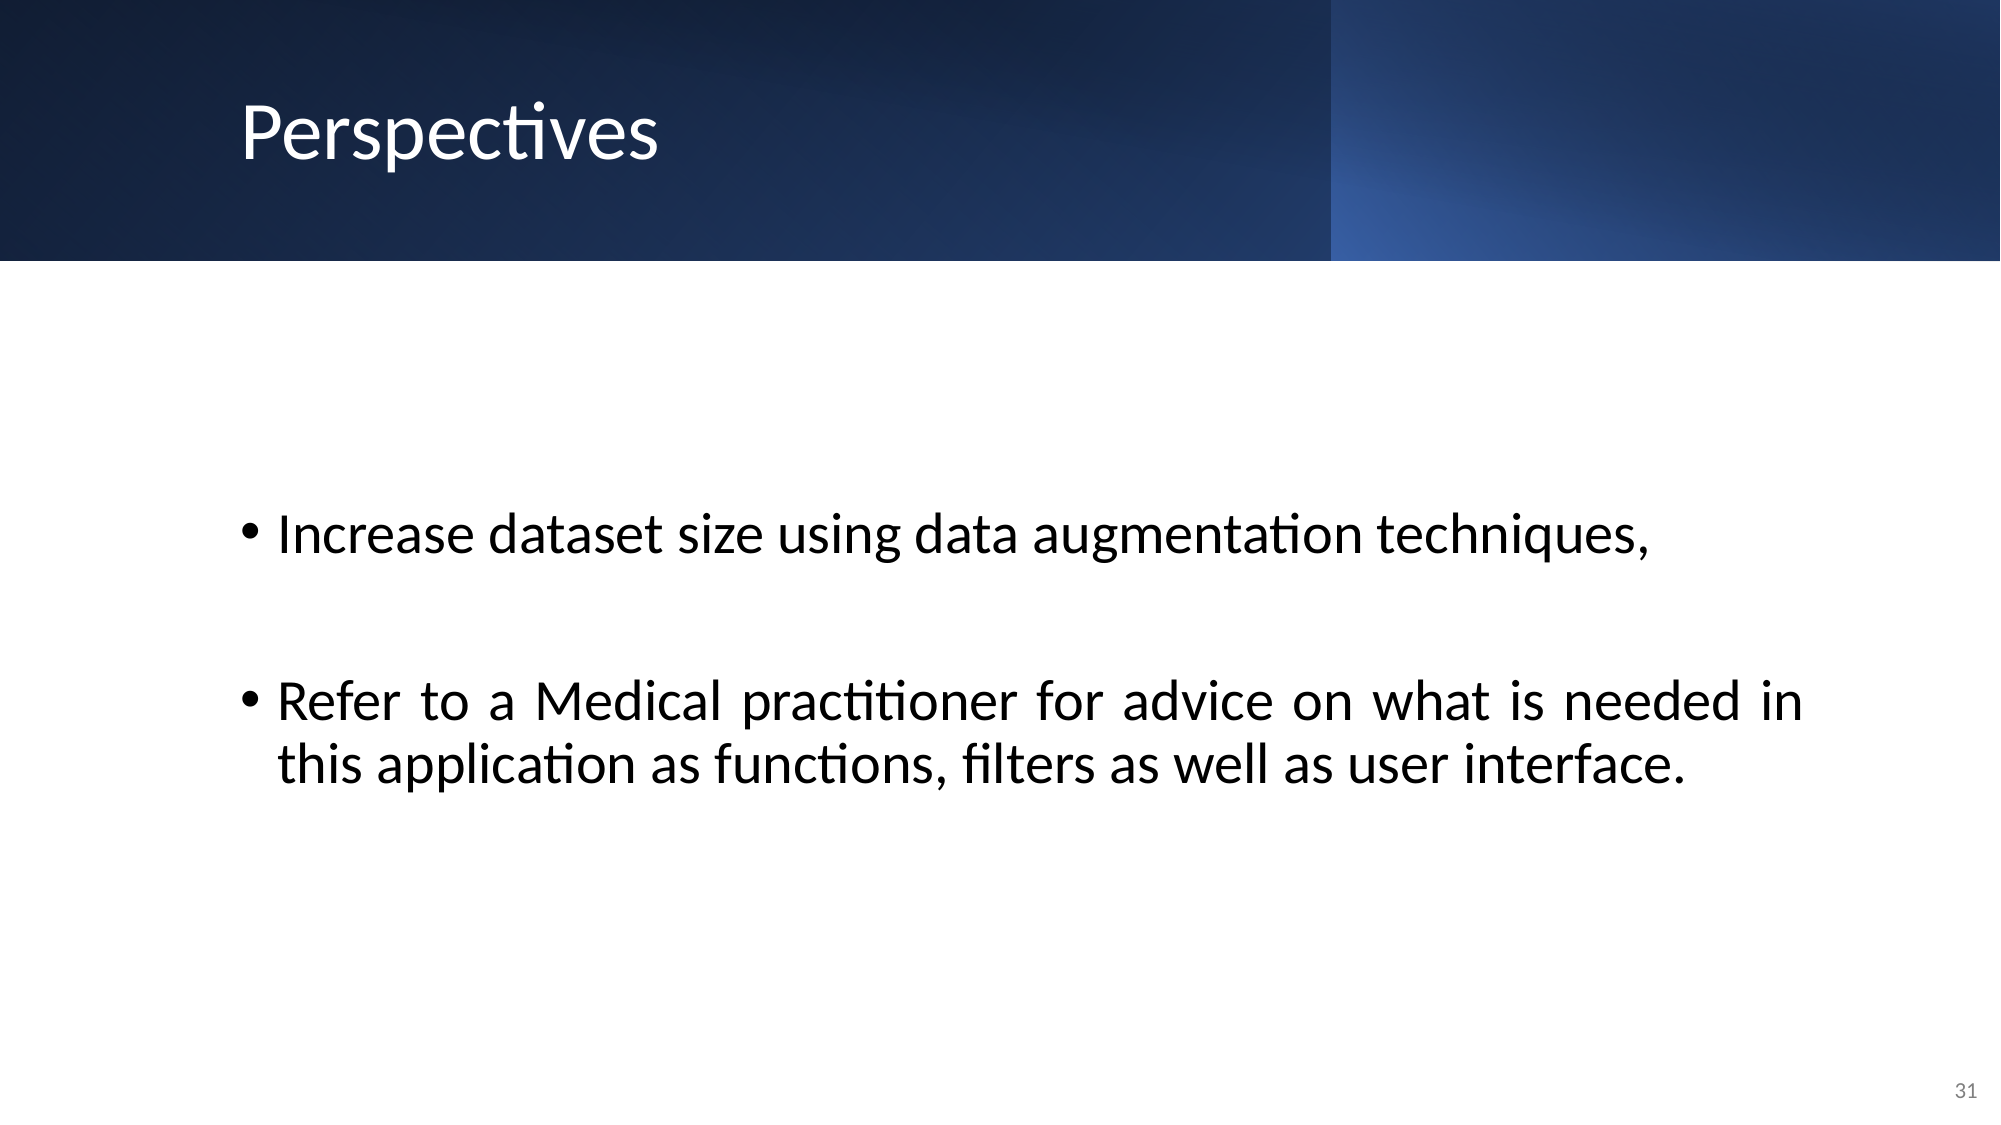

# Perspectives
Increase dataset size using data augmentation techniques,

Refer to a Medical practitioner for advice on what is needed in this application as functions, filters as well as user interface.

31